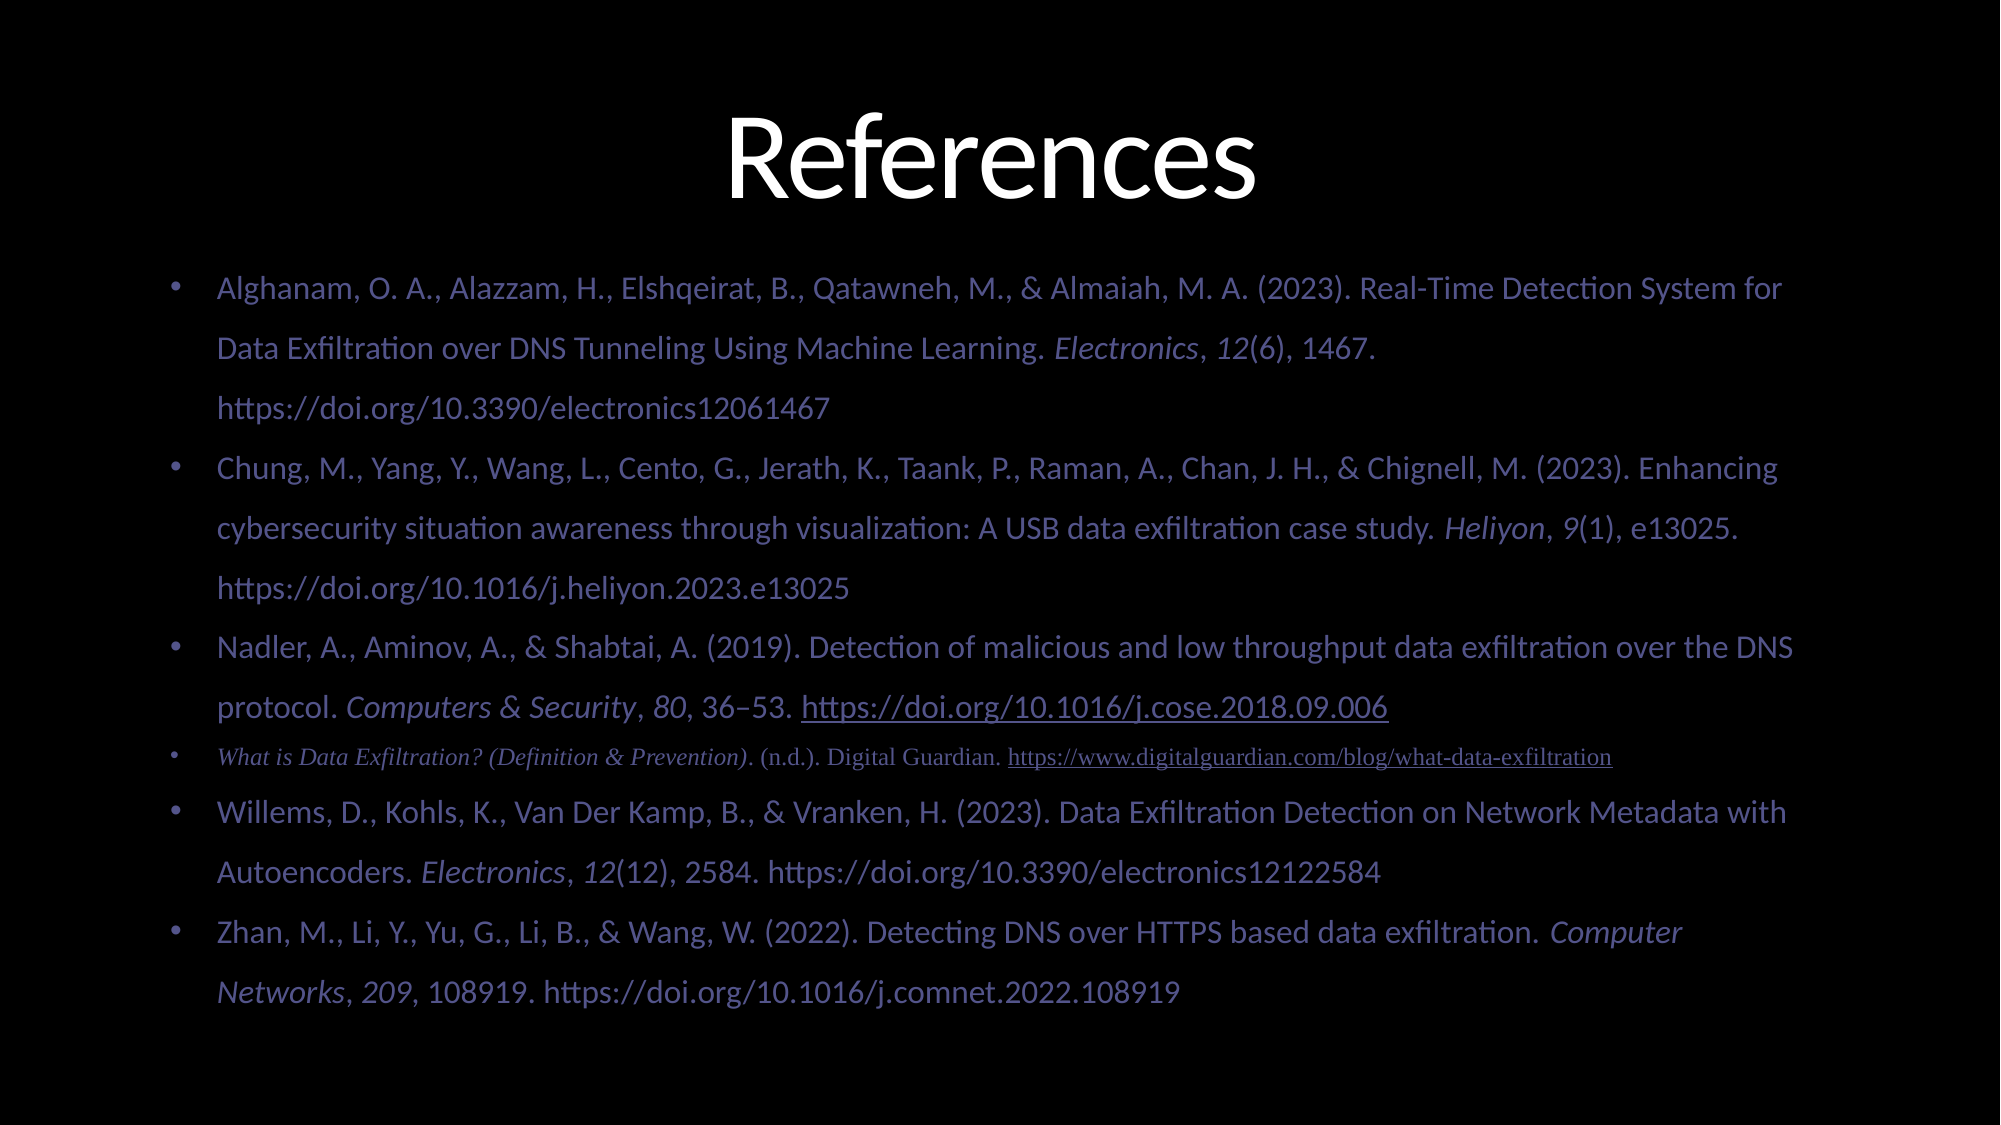

# References

Alghanam, O. A., Alazzam, H., Elshqeirat, B., Qatawneh, M., & Almaiah, M. A. (2023). Real-Time Detection System for Data Exfiltration over DNS Tunneling Using Machine Learning. Electronics, 12(6), 1467. https://doi.org/10.3390/electronics12061467
Chung, M., Yang, Y., Wang, L., Cento, G., Jerath, K., Taank, P., Raman, A., Chan, J. H., & Chignell, M. (2023). Enhancing cybersecurity situation awareness through visualization: A USB data exfiltration case study. Heliyon, 9(1), e13025. https://doi.org/10.1016/j.heliyon.2023.e13025
Nadler, A., Aminov, A., & Shabtai, A. (2019). Detection of malicious and low throughput data exfiltration over the DNS protocol. Computers & Security, 80, 36–53. https://doi.org/10.1016/j.cose.2018.09.006
What is Data Exfiltration? (Definition & Prevention). (n.d.). Digital Guardian. https://www.digitalguardian.com/blog/what-data-exfiltration
Willems, D., Kohls, K., Van Der Kamp, B., & Vranken, H. (2023). Data Exfiltration Detection on Network Metadata with Autoencoders. Electronics, 12(12), 2584. https://doi.org/10.3390/electronics12122584
Zhan, M., Li, Y., Yu, G., Li, B., & Wang, W. (2022). Detecting DNS over HTTPS based data exfiltration. Computer Networks, 209, 108919. https://doi.org/10.1016/j.comnet.2022.108919